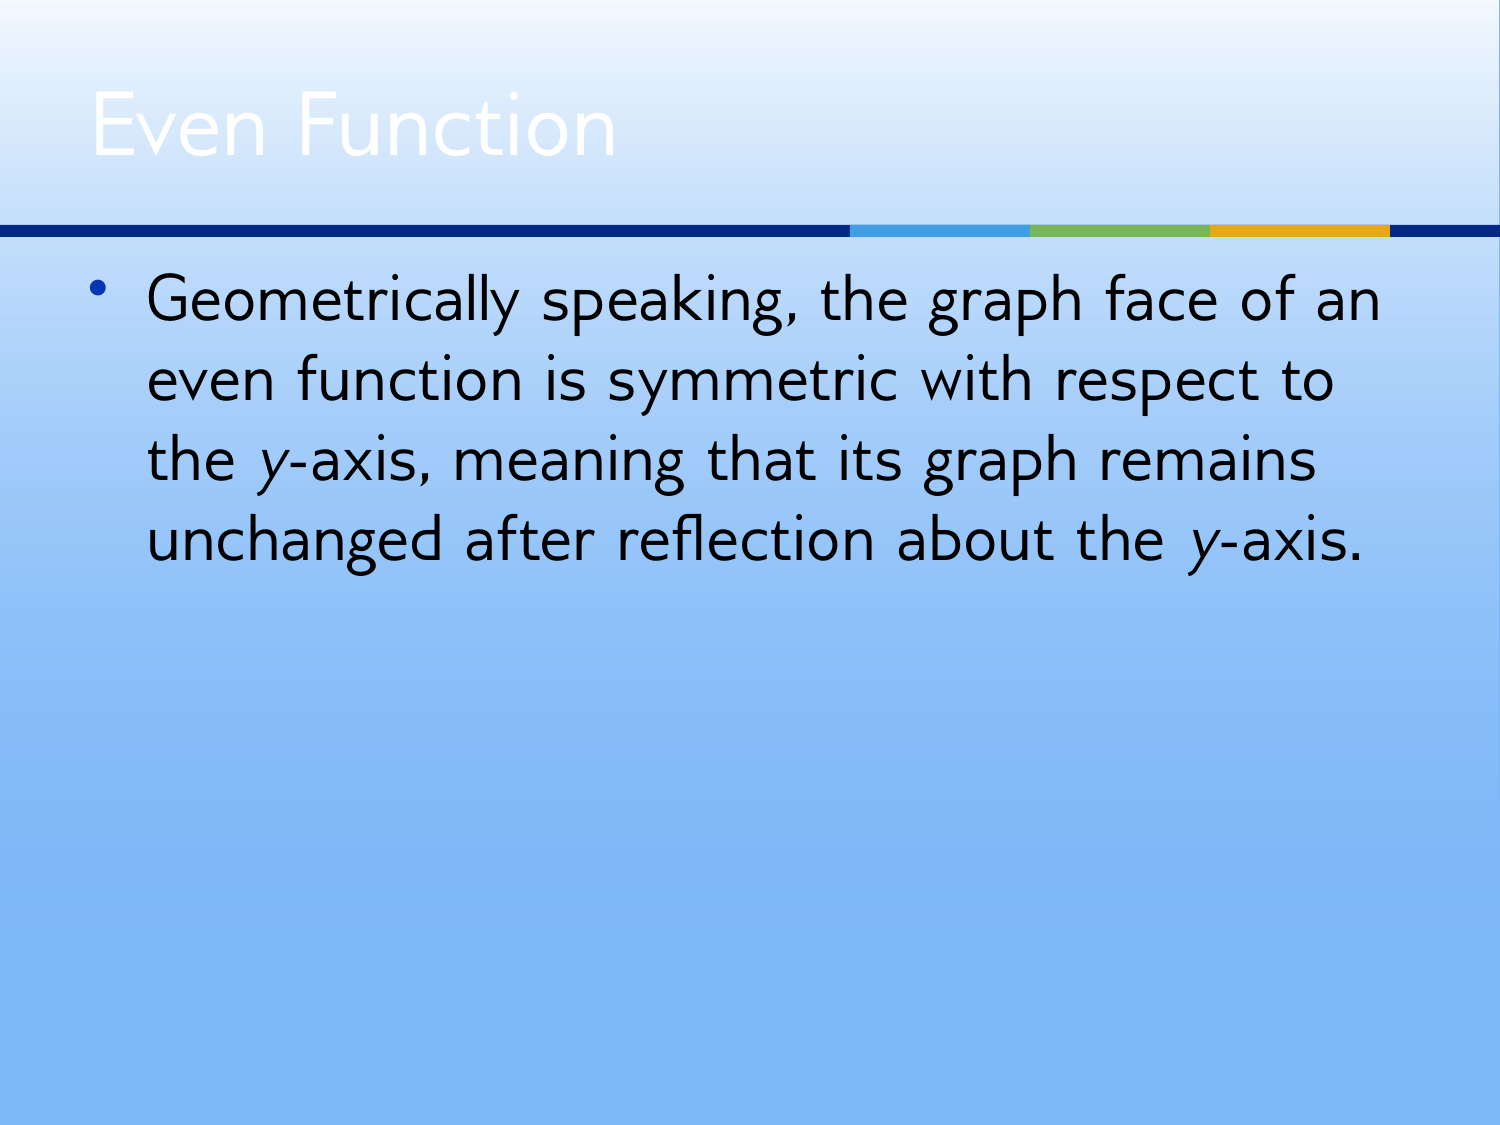

# Even Function
Geometrically speaking, the graph face of an even function is symmetric with respect to the y-axis, meaning that its graph remains unchanged after reflection about the y-axis.